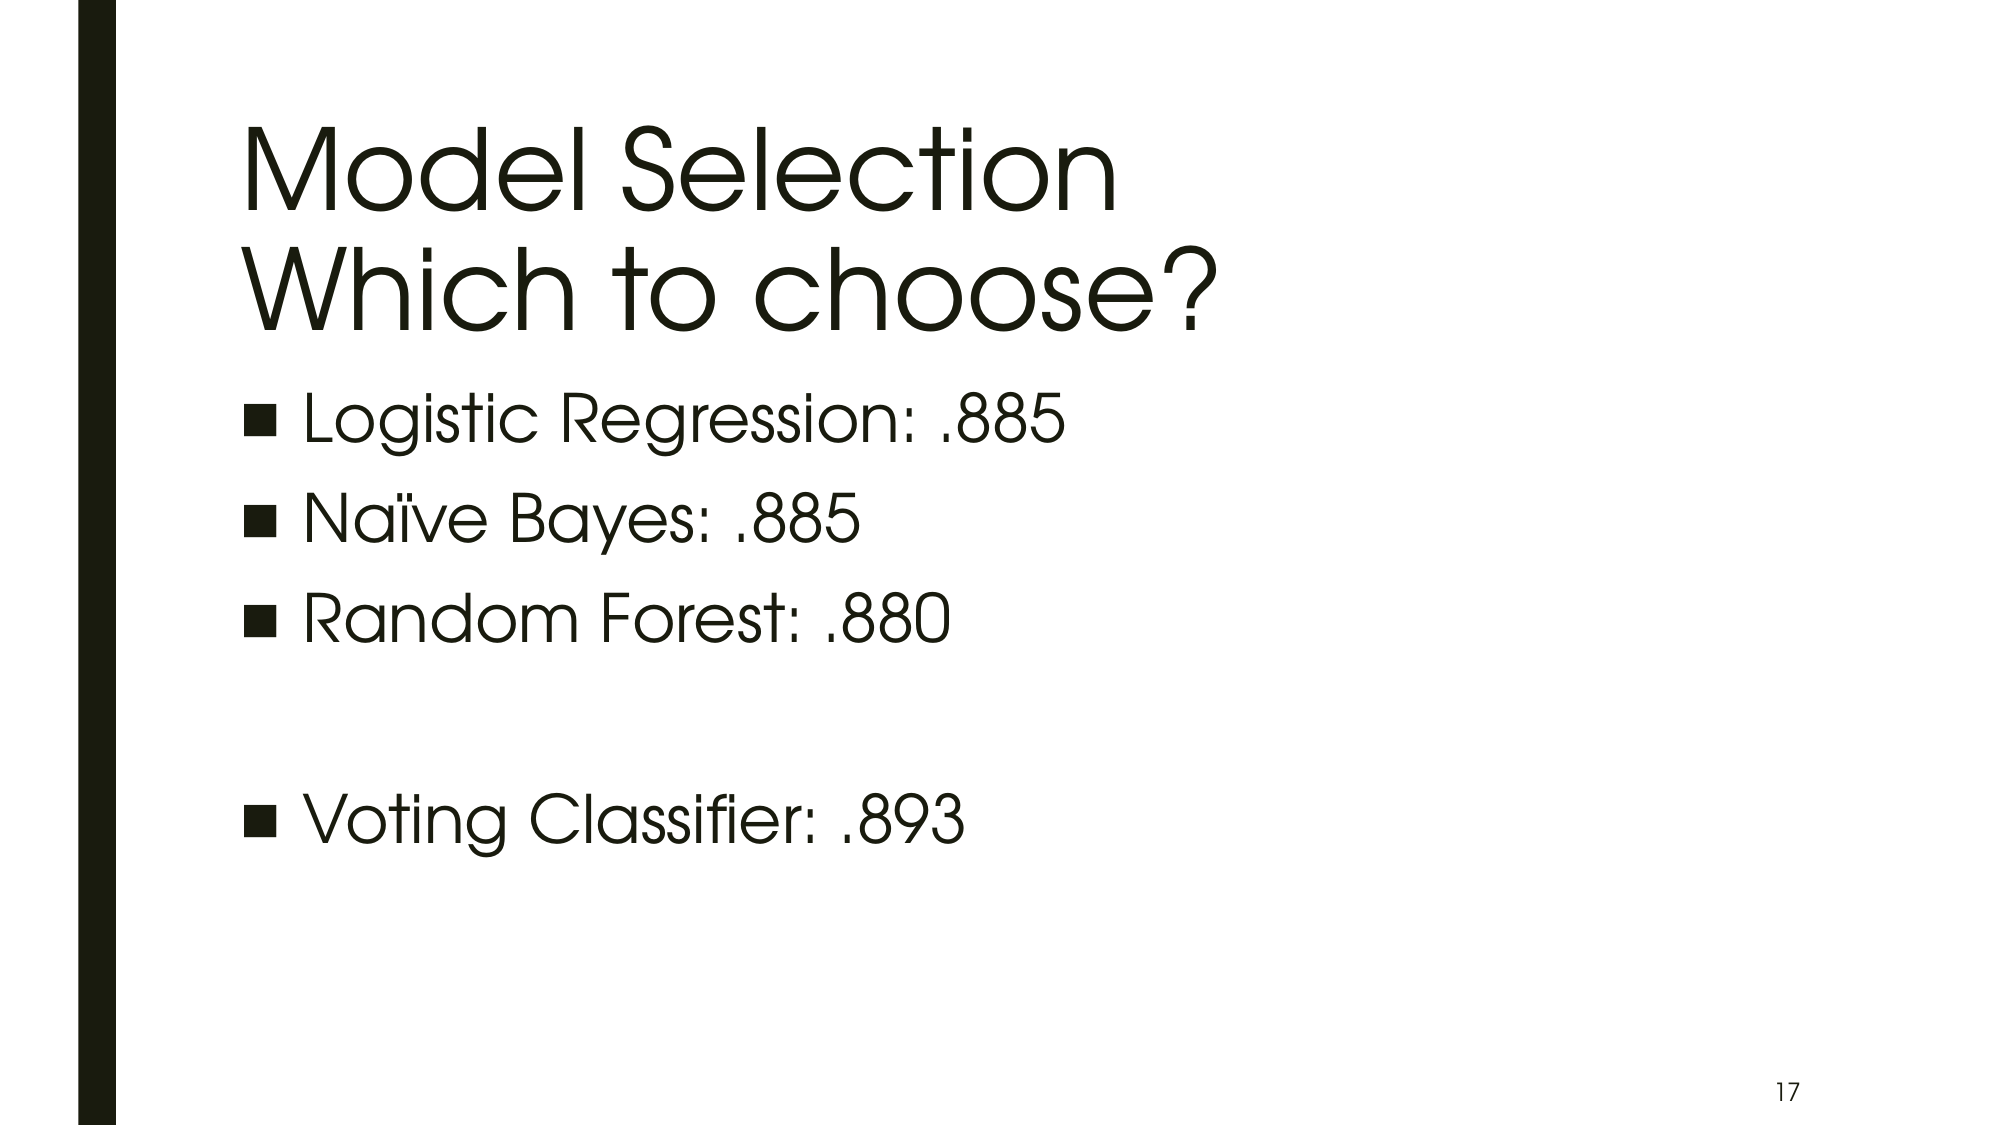

# Model Selection Which to choose?
Logistic Regression: .885
Naïve Bayes: .885
Random Forest: .880

Voting Classifier: .893

17